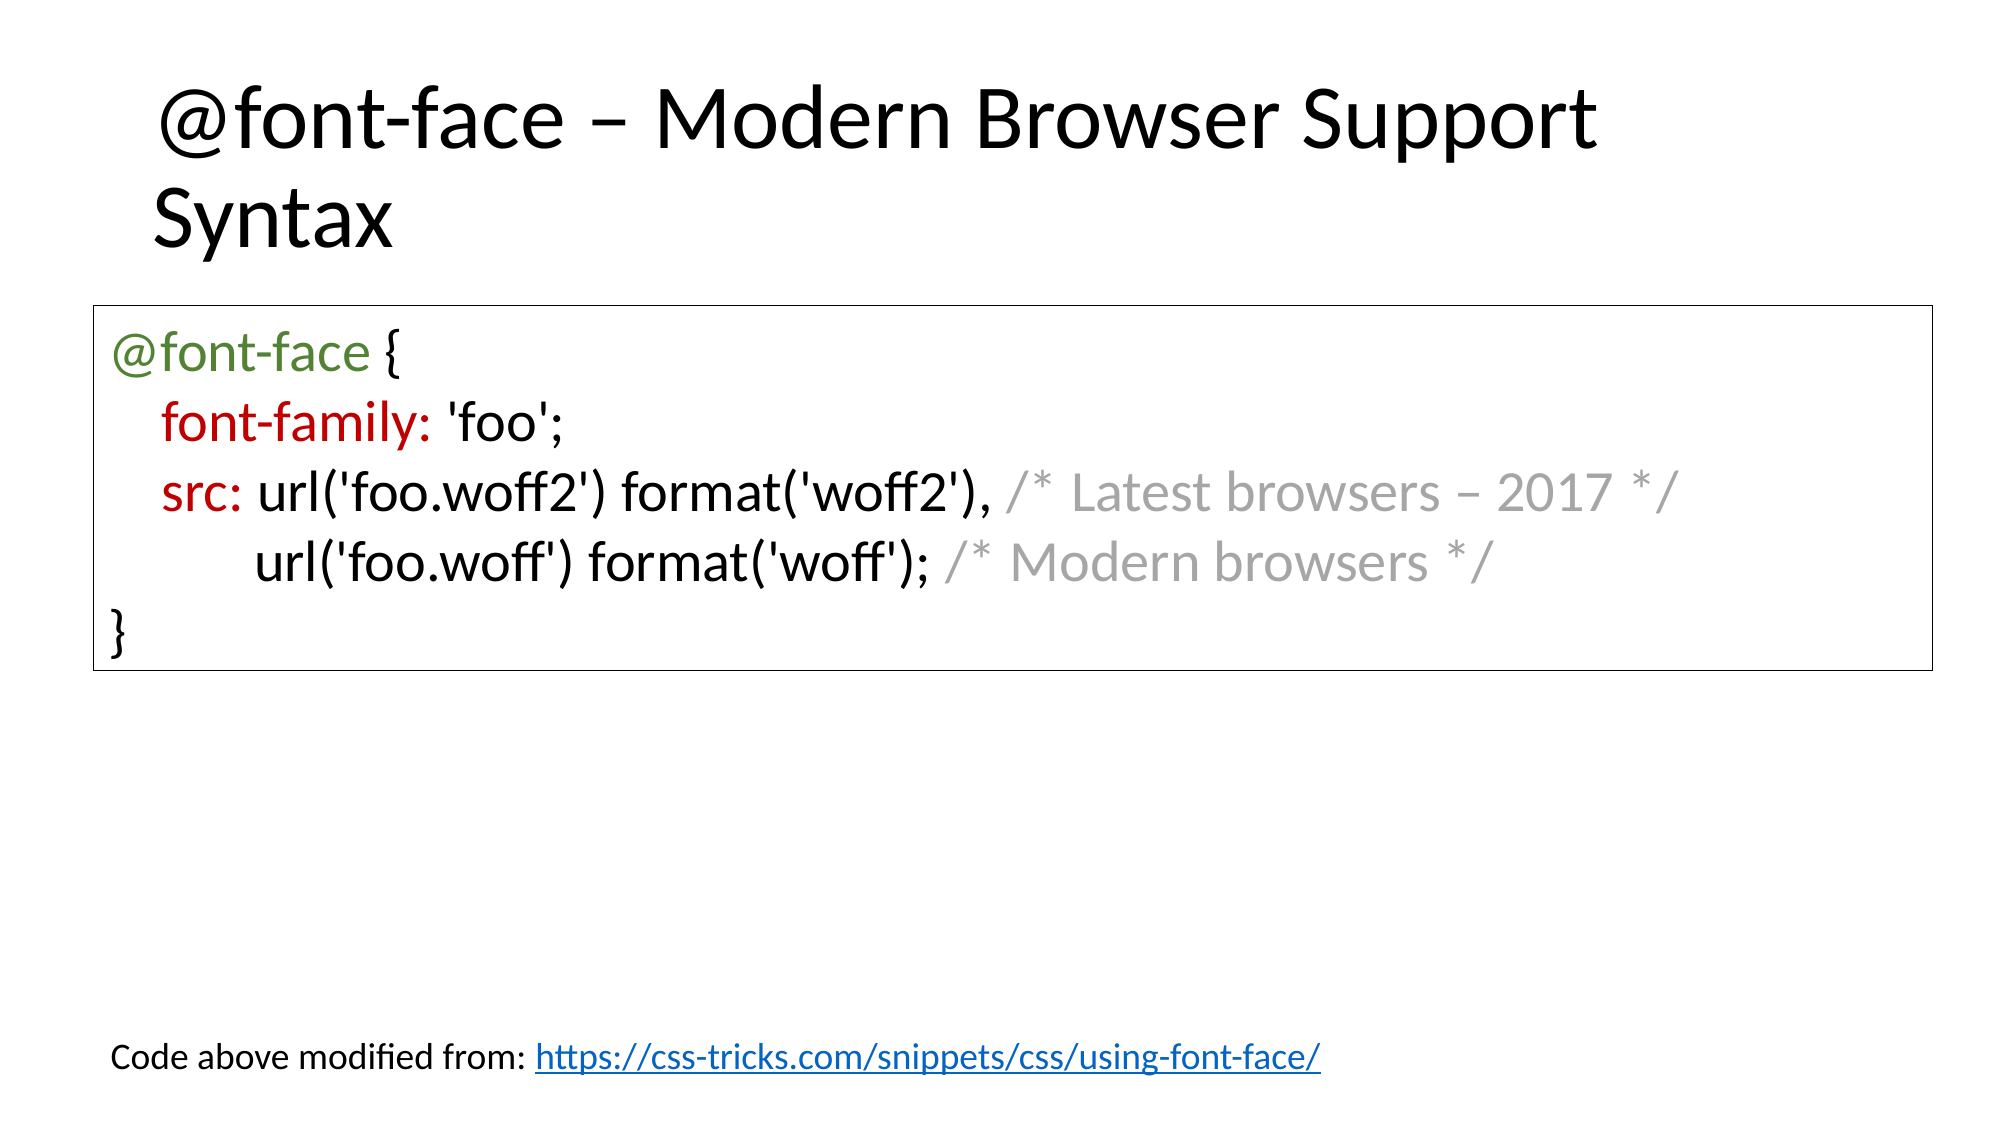

# @font-face – Modern Browser Support Syntax
@font-face {
    font-family: 'foo';
    src: url('foo.woff2') format('woff2'), /* Latest browsers – 2017 */
           url('foo.woff') format('woff'); /* Modern browsers */
}
Code above modified from: https://css-tricks.com/snippets/css/using-font-face/